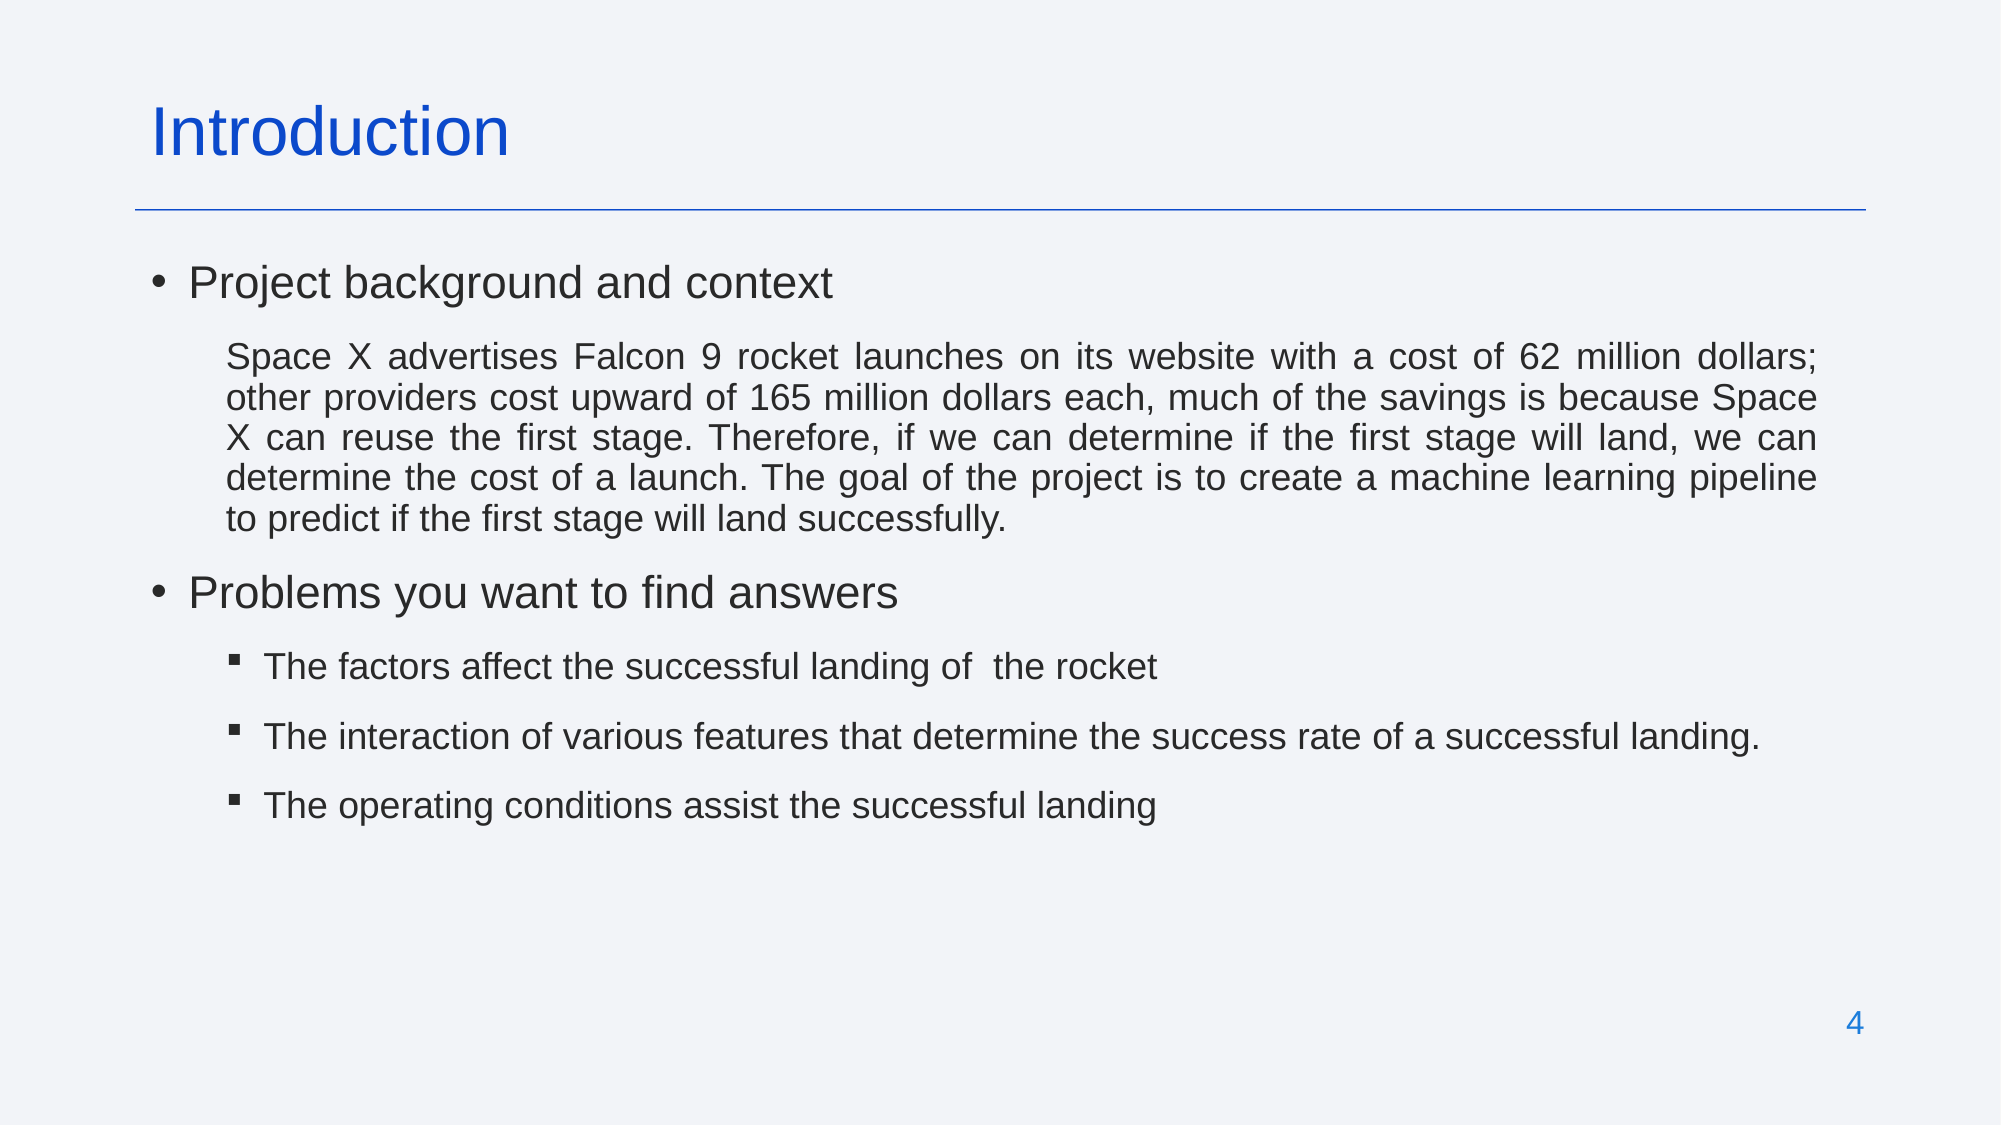

Introduction
Project background and context
Space X advertises Falcon 9 rocket launches on its website with a cost of 62 million dollars; other providers cost upward of 165 million dollars each, much of the savings is because Space X can reuse the first stage. Therefore, if we can determine if the first stage will land, we can determine the cost of a launch. The goal of the project is to create a machine learning pipeline to predict if the first stage will land successfully.
Problems you want to find answers
The factors affect the successful landing of  the rocket
The interaction of various features that determine the success rate of a successful landing.
The operating conditions assist the successful landing
4